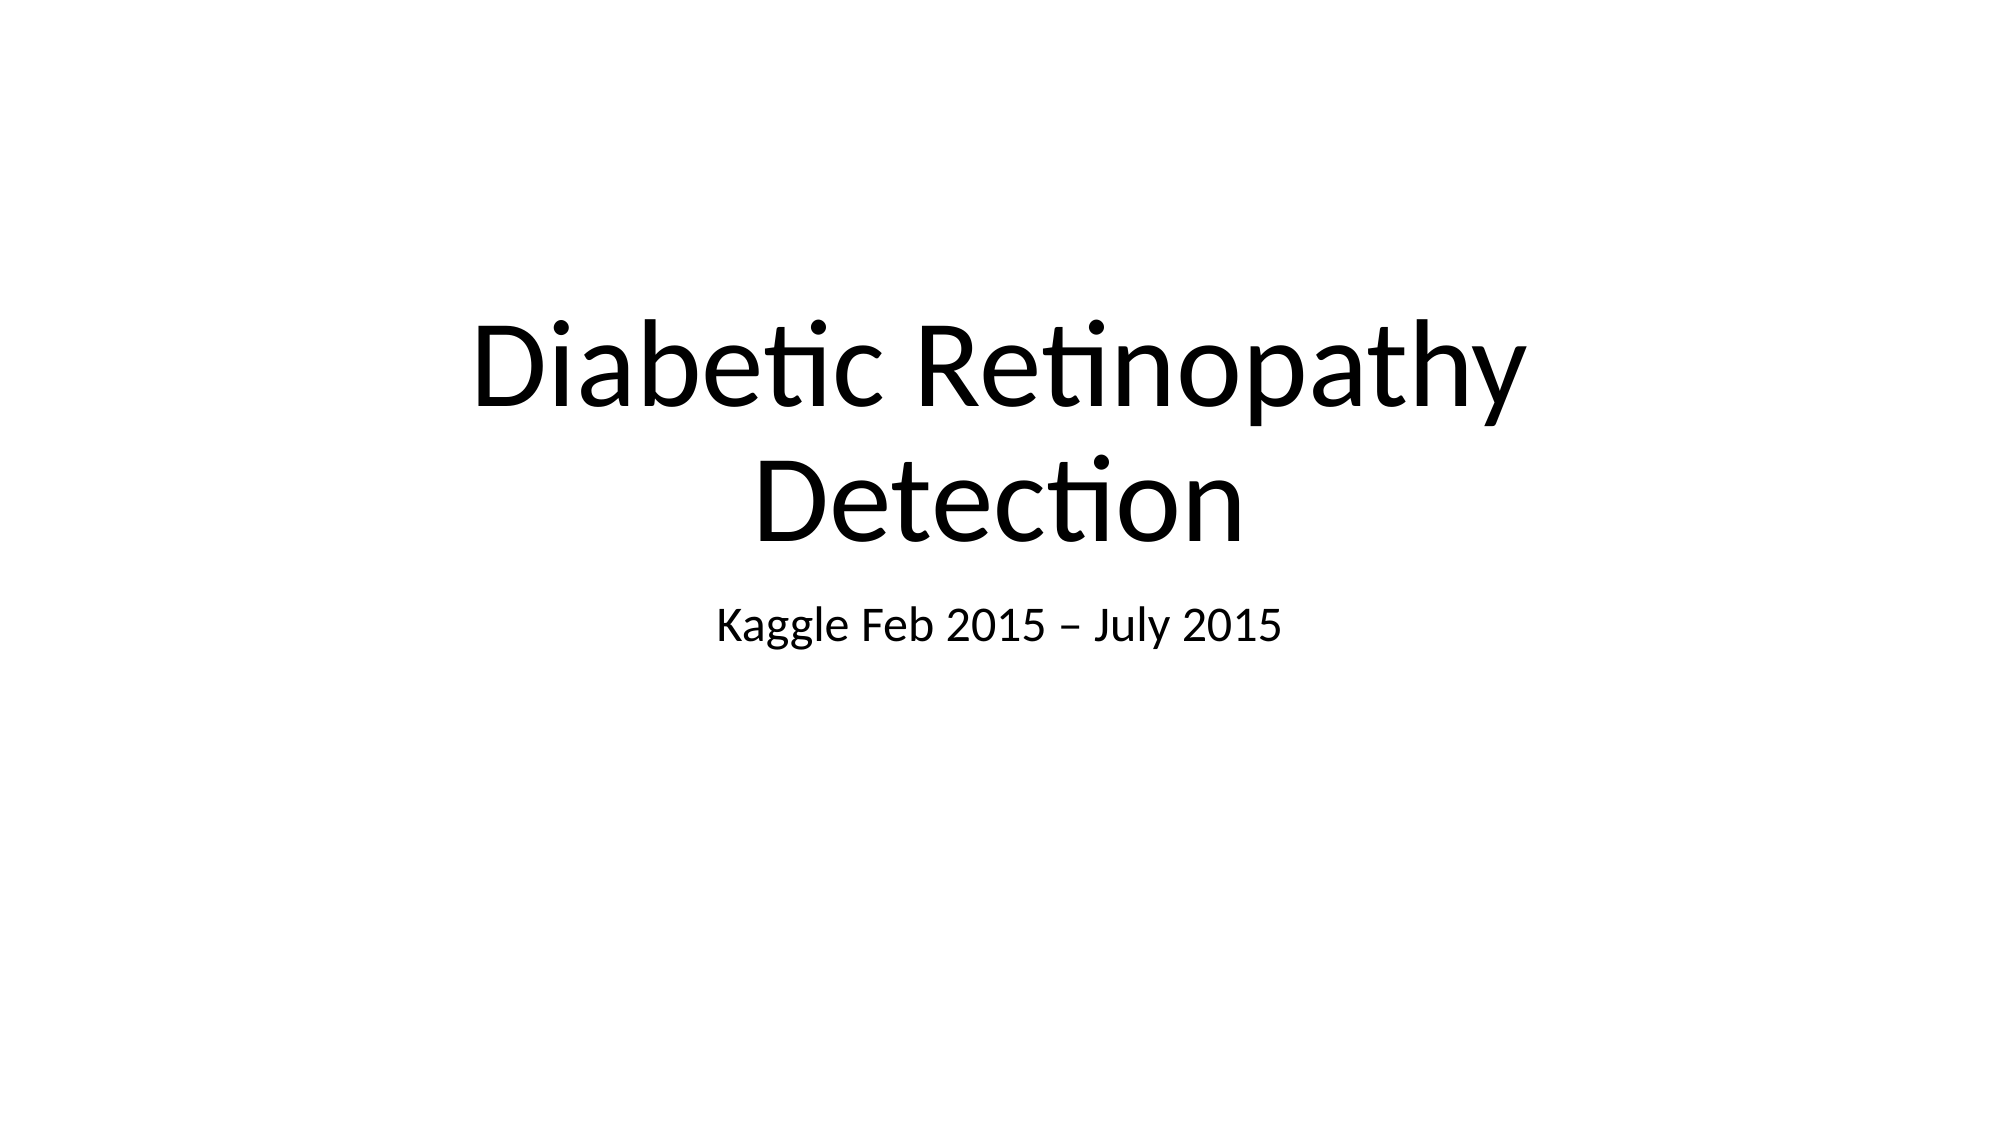

# Diabetic Retinopathy Detection
Kaggle Feb 2015 – July 2015